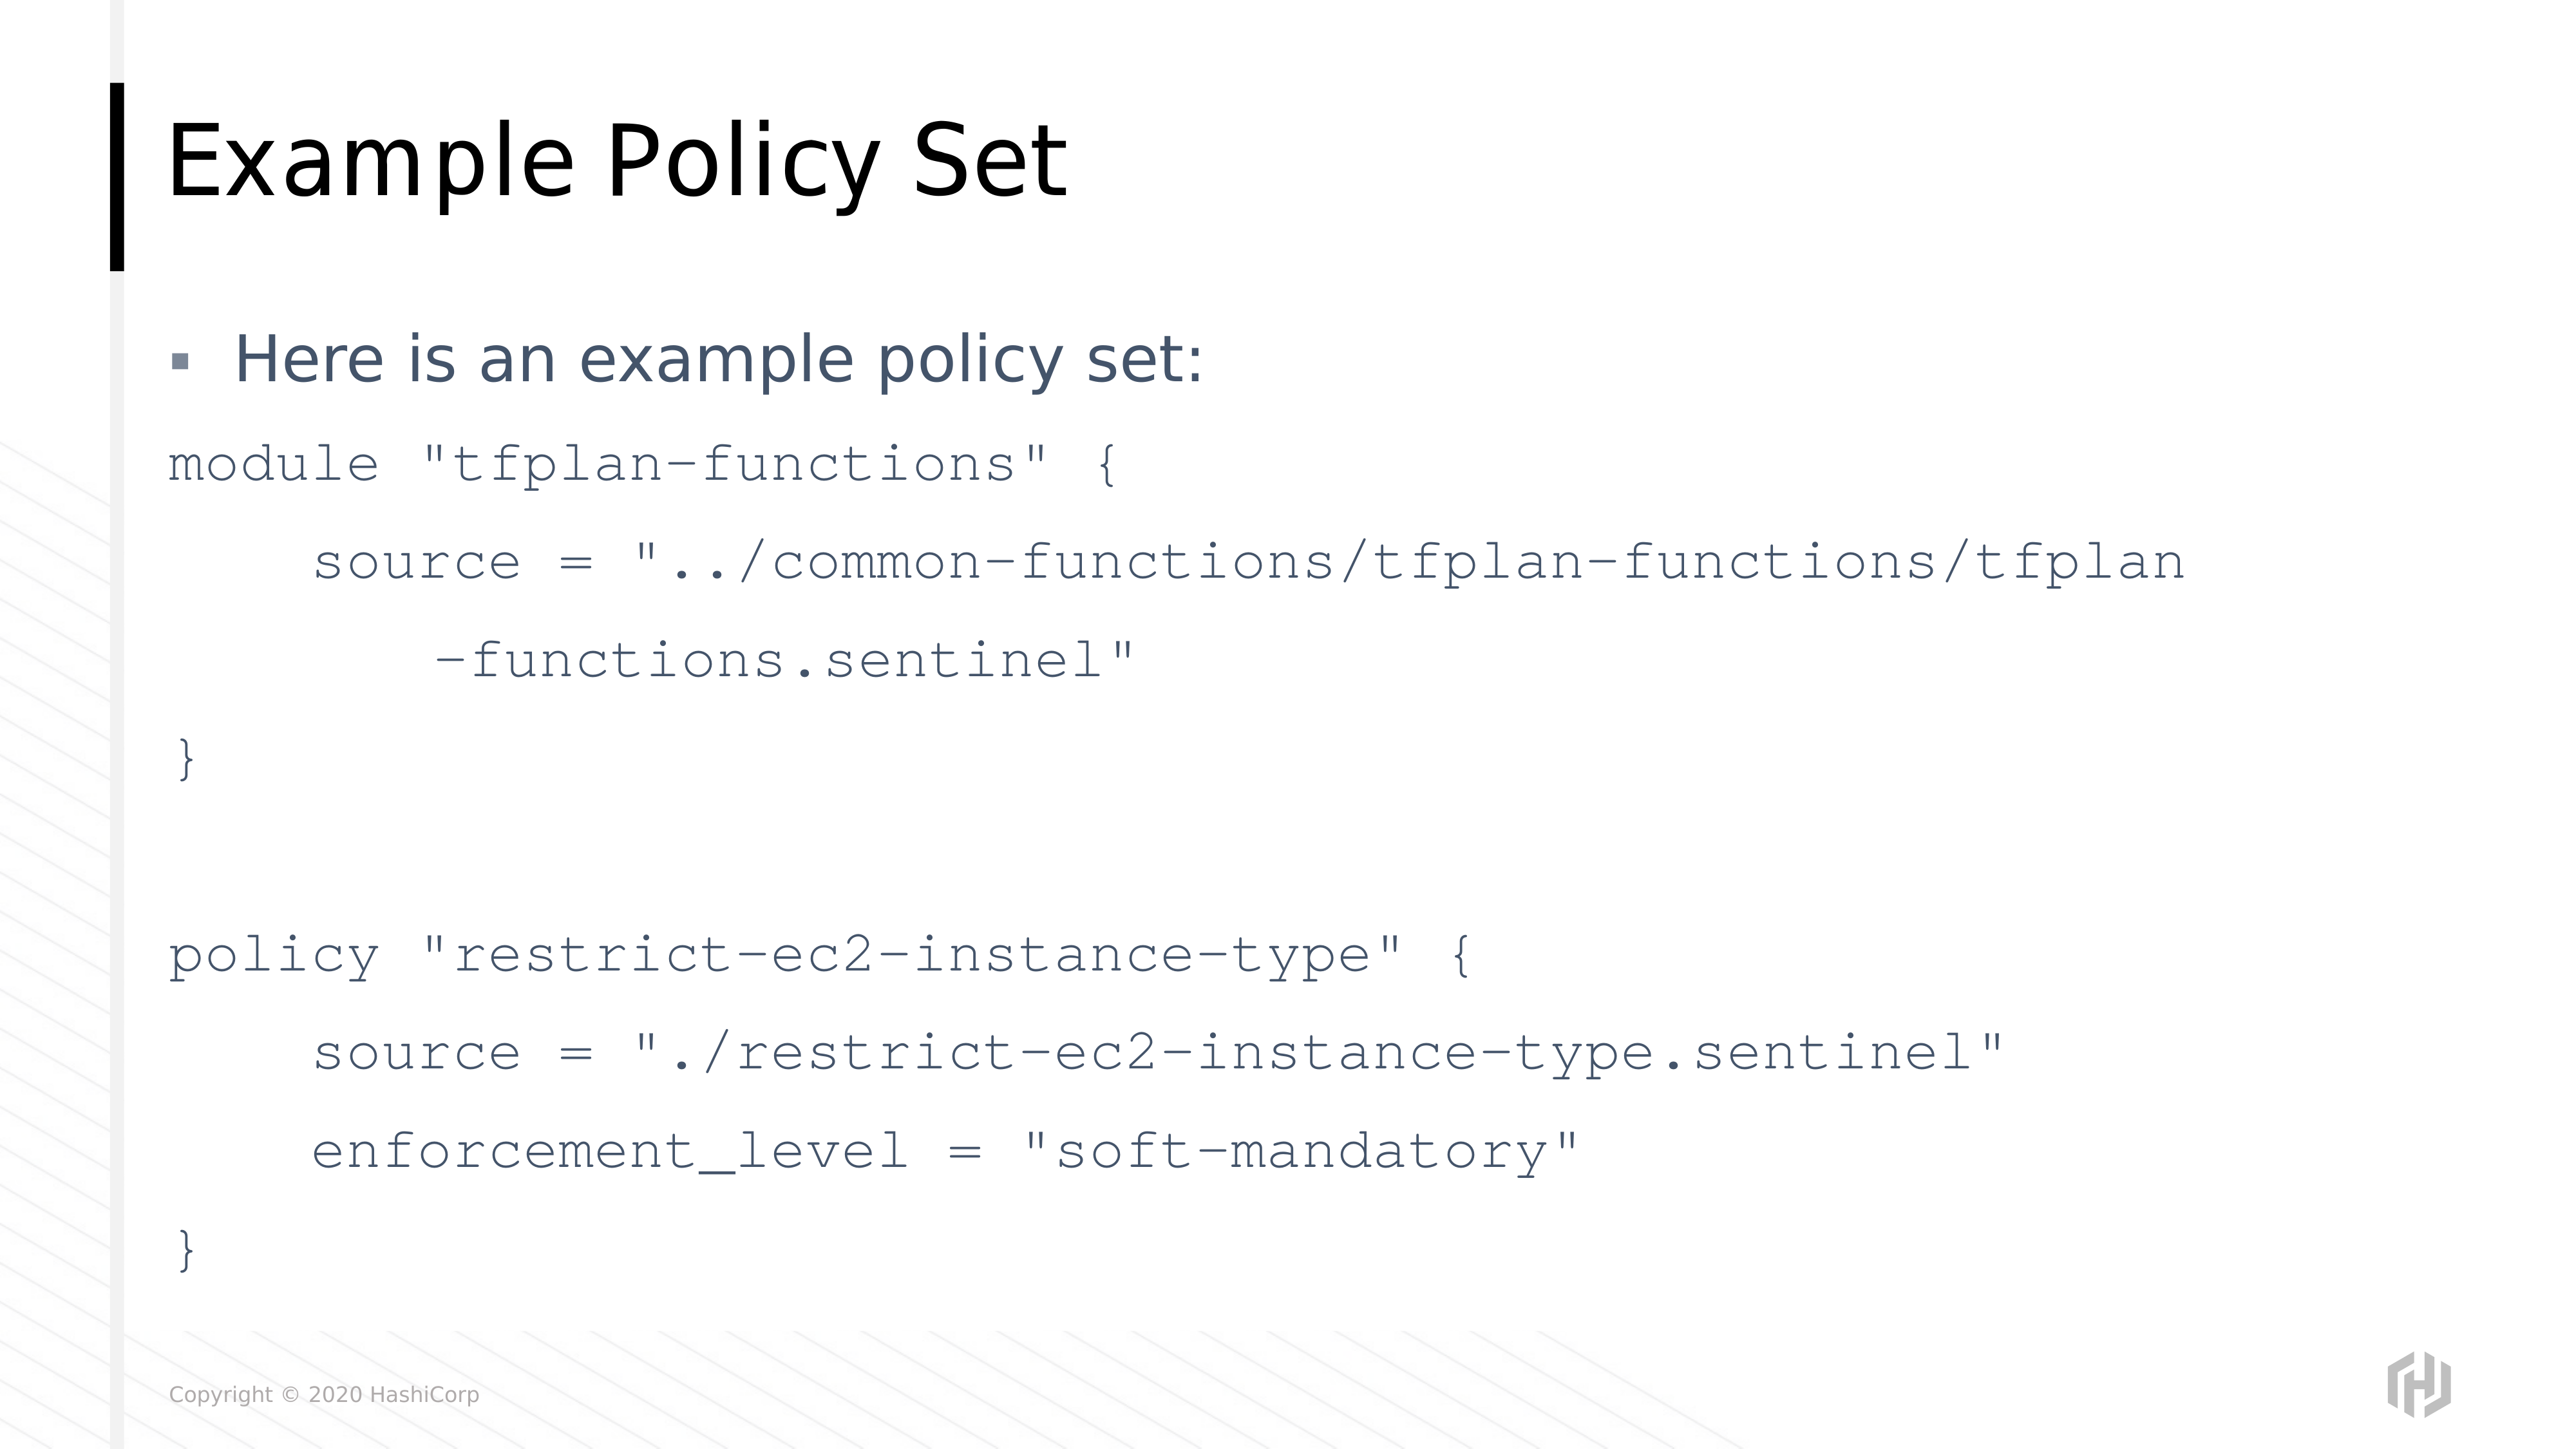

# Example Policy Set
Here is an example policy set:
module "tfplan-functions" {
    source = "../common-functions/tfplan-functions/tfplan
		  -functions.sentinel"
}

policy "restrict-ec2-instance-type" {
    source = "./restrict-ec2-instance-type.sentinel"
    enforcement_level = "soft-mandatory"
}